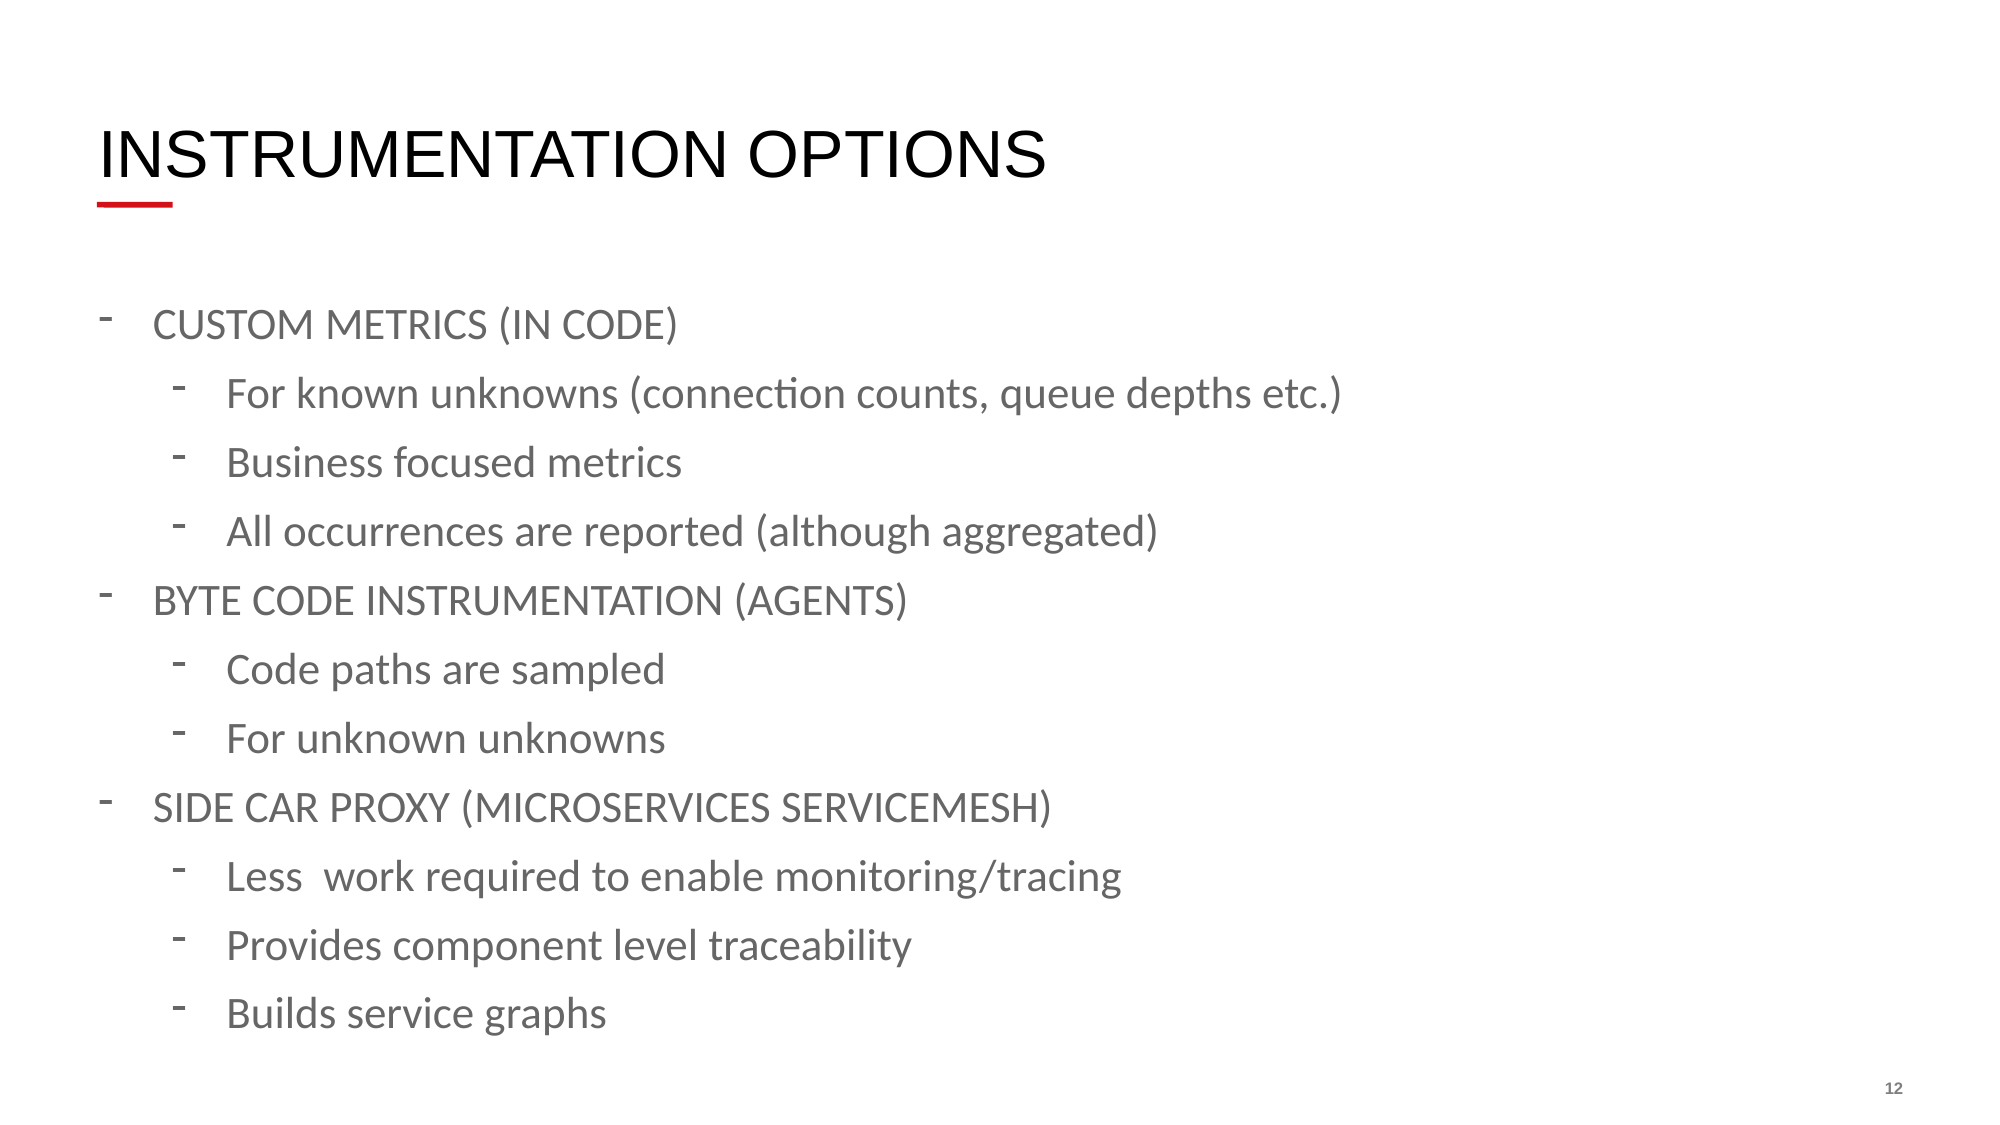

# Instrumentation options
CUSTOM METRICS (IN CODE)
For known unknowns (connection counts, queue depths etc.)
Business focused metrics
All occurrences are reported (although aggregated)
BYTE CODE INSTRUMENTATION (AGENTS)
Code paths are sampled
For unknown unknowns
SIDE CAR PROXY (MICROSERVICES SERVICEMESH)
Less  work required to enable monitoring/tracing
Provides component level traceability
Builds service graphs